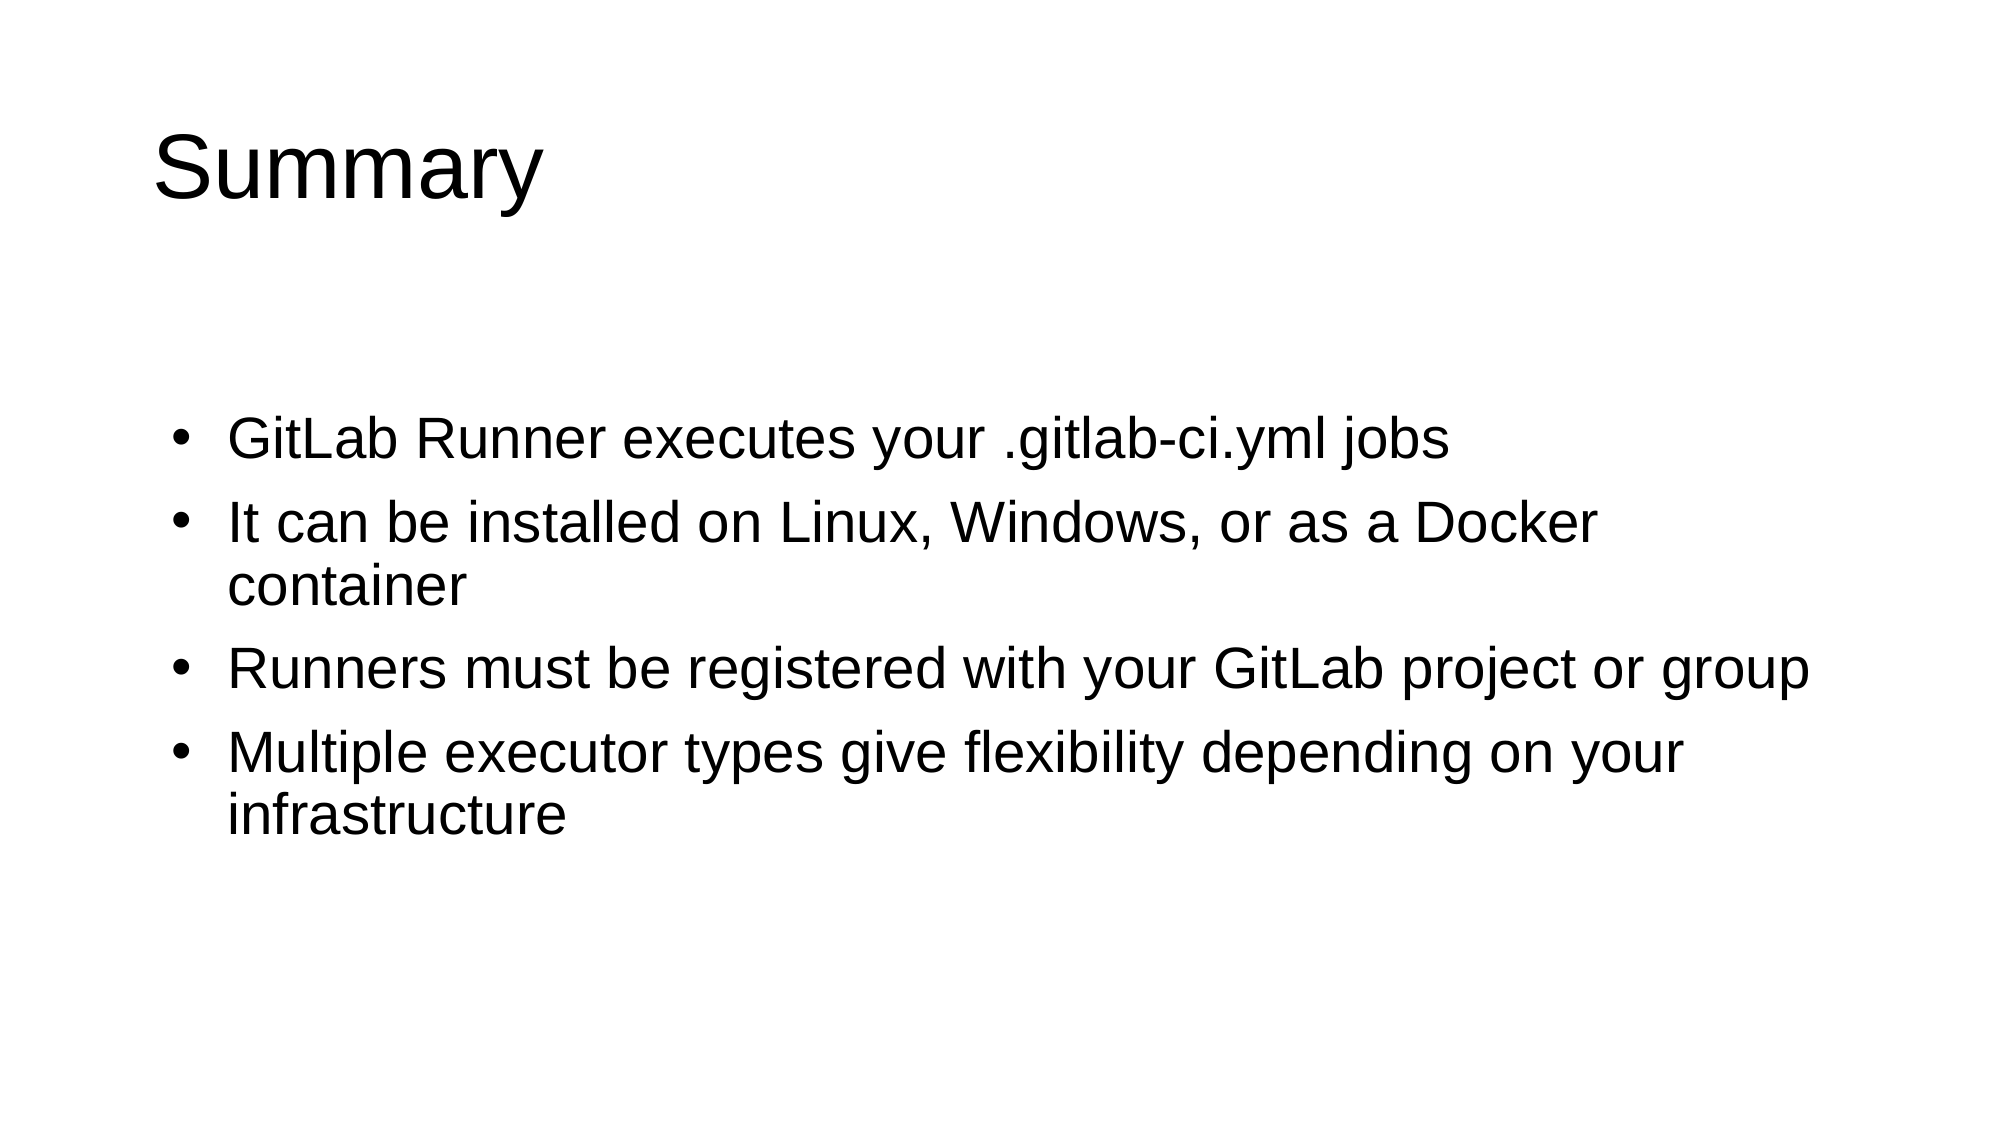

# Summary
GitLab Runner executes your .gitlab-ci.yml jobs
It can be installed on Linux, Windows, or as a Docker container
Runners must be registered with your GitLab project or group
Multiple executor types give flexibility depending on your infrastructure